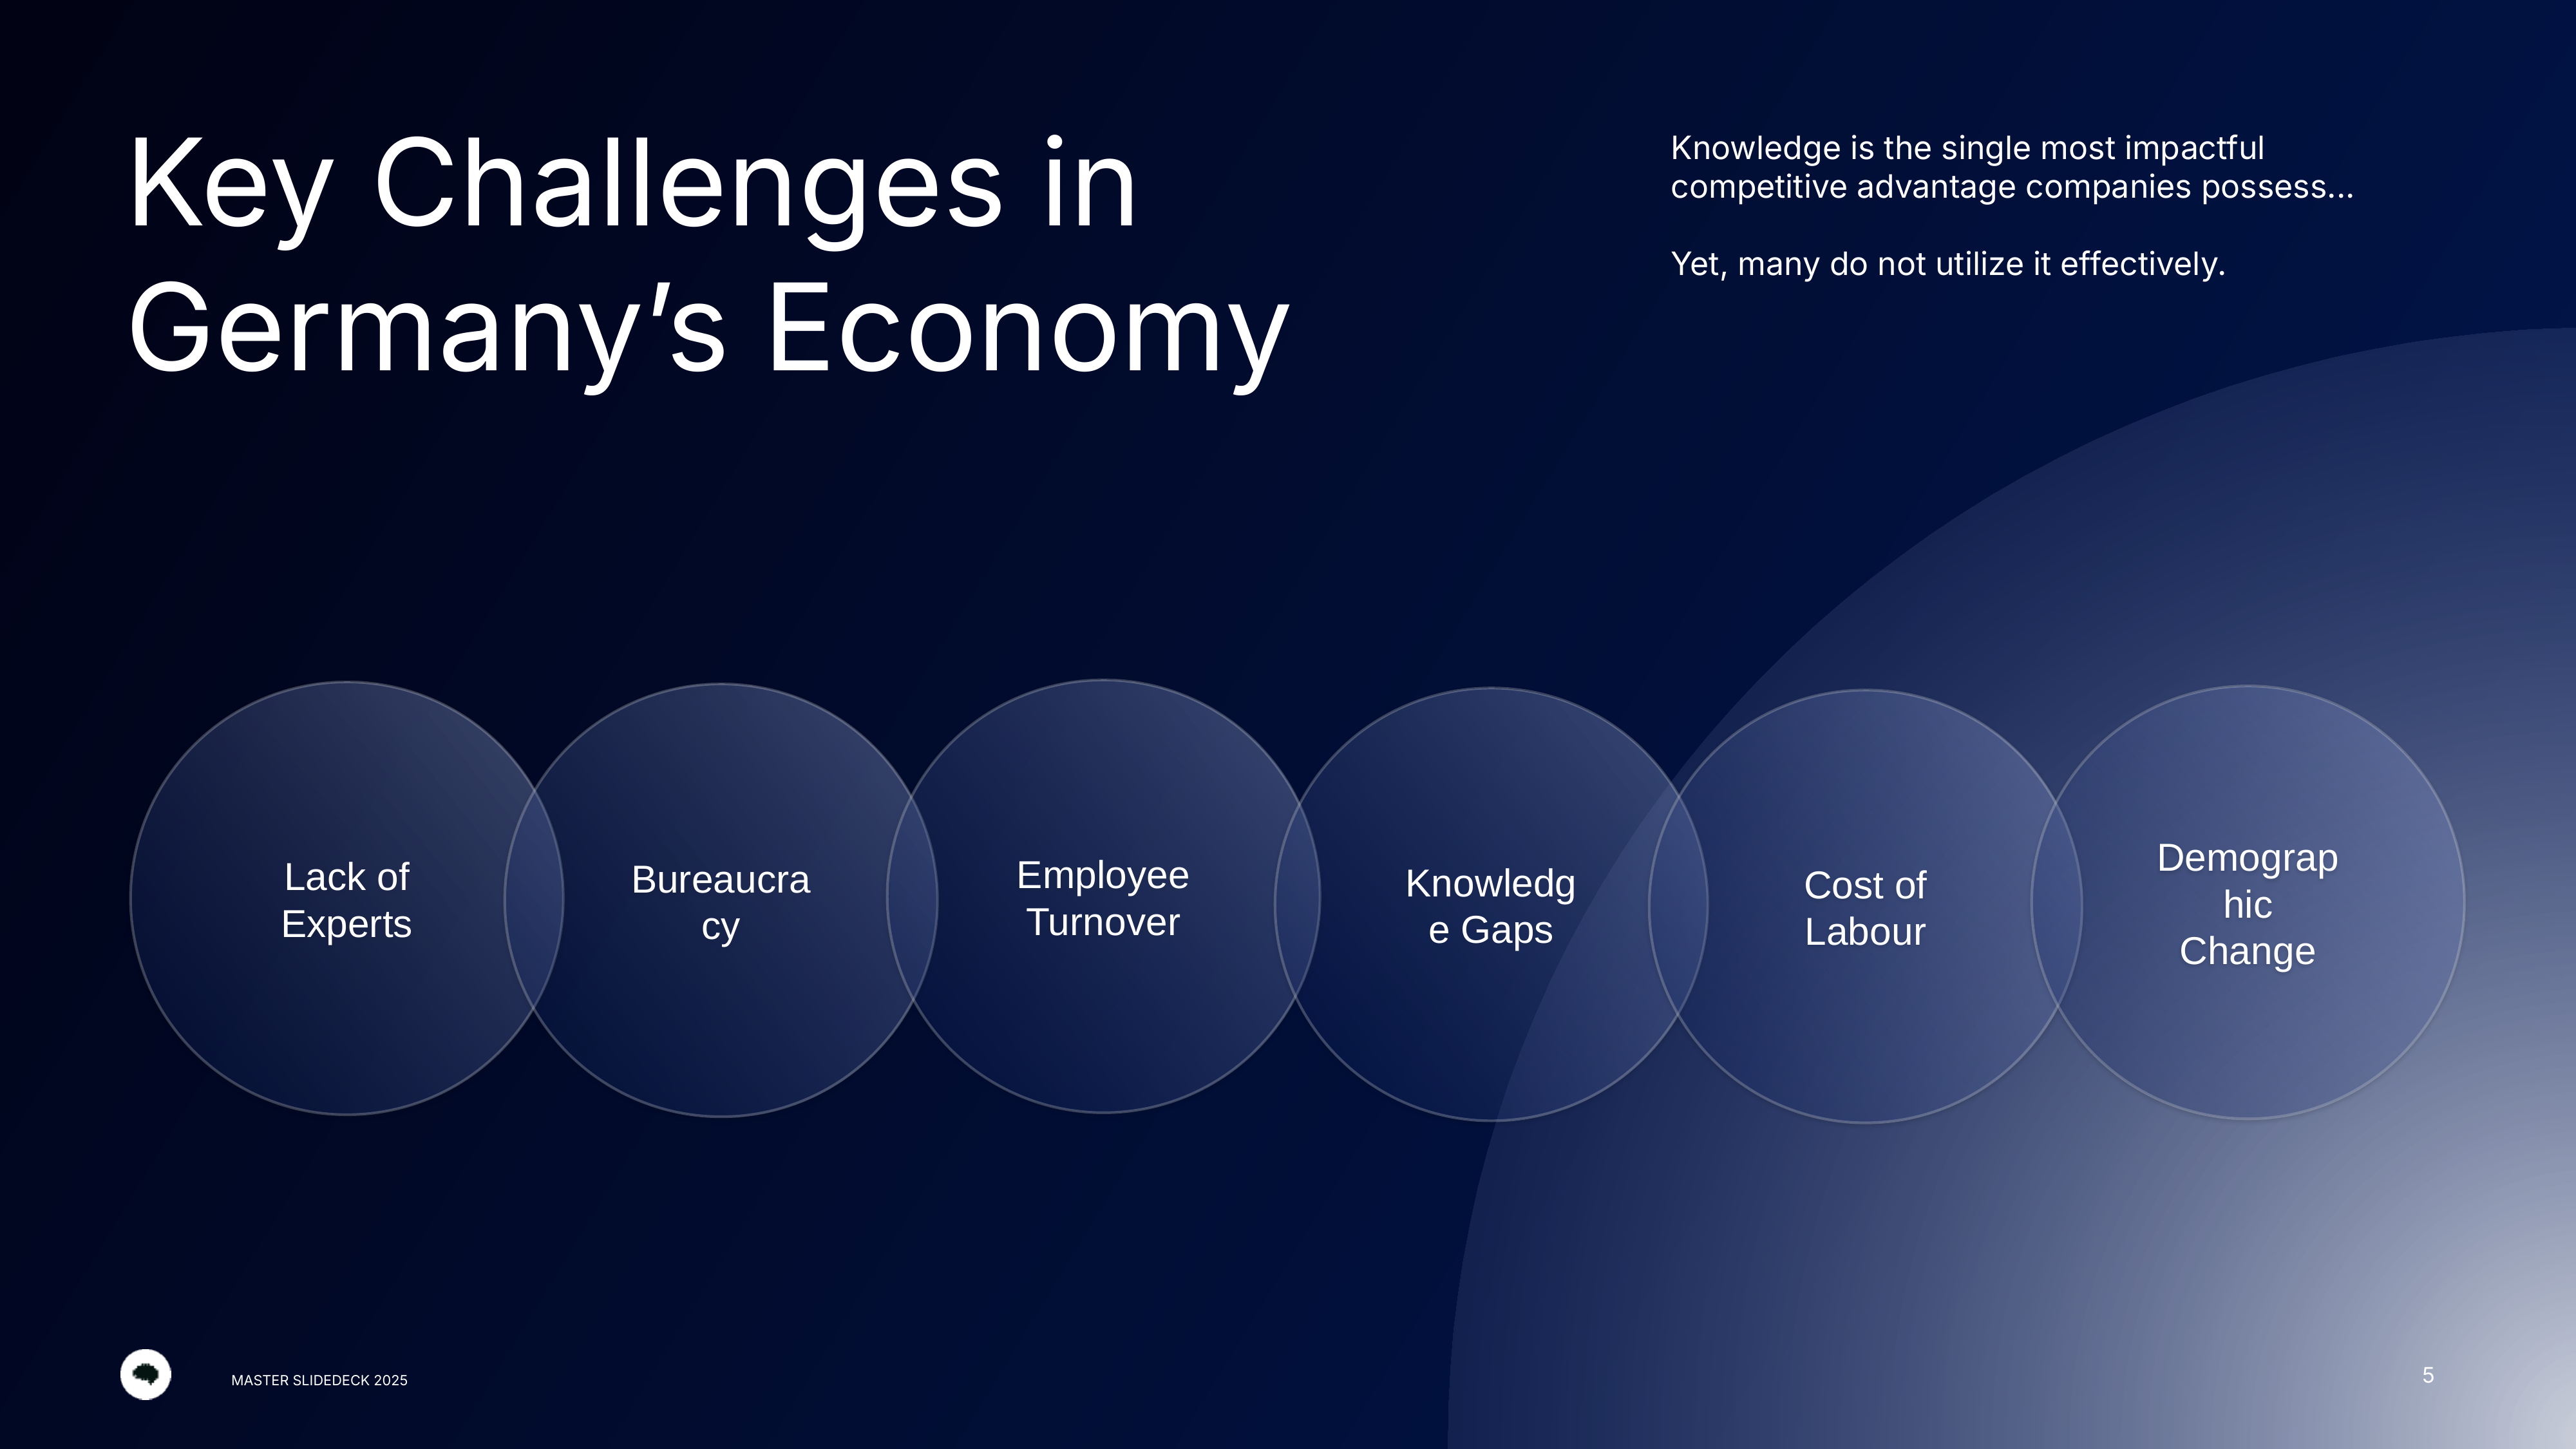

# Key Challenges in Germany’s Economy
Knowledge is the single most impactful competitive advantage companies possess...

Yet, many do not utilize it effectively.

Employee Turnover
Lack of Experts
Bureaucracy
Demographic Change
Knowledge Gaps
Cost of Labour
5
MASTER SLIDEDECK 2025